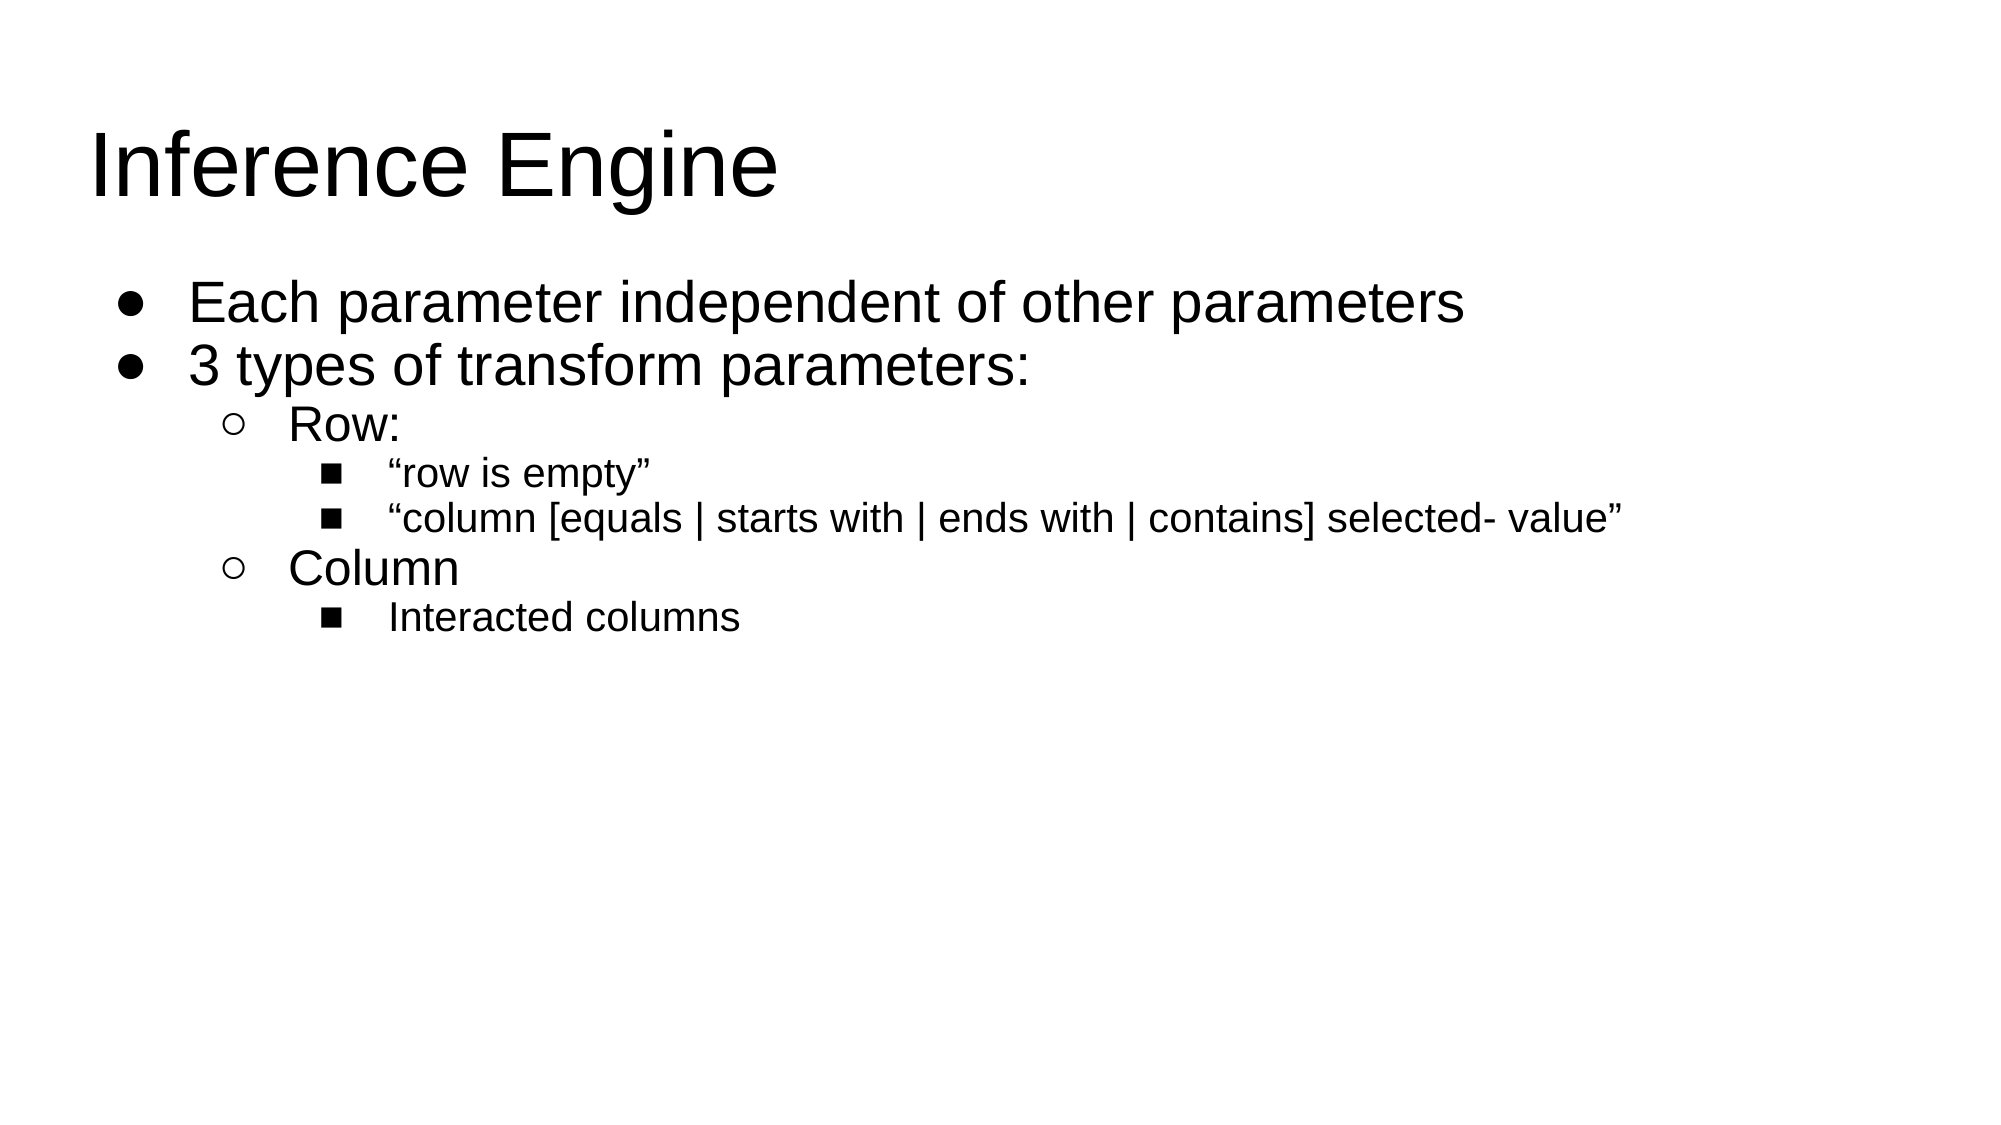

# Inference Engine
Each parameter independent of other parameters
3 types of transform parameters:
Row:
“row is empty”
“column [equals | starts with | ends with | contains] selected- value”
Column
Interacted columns